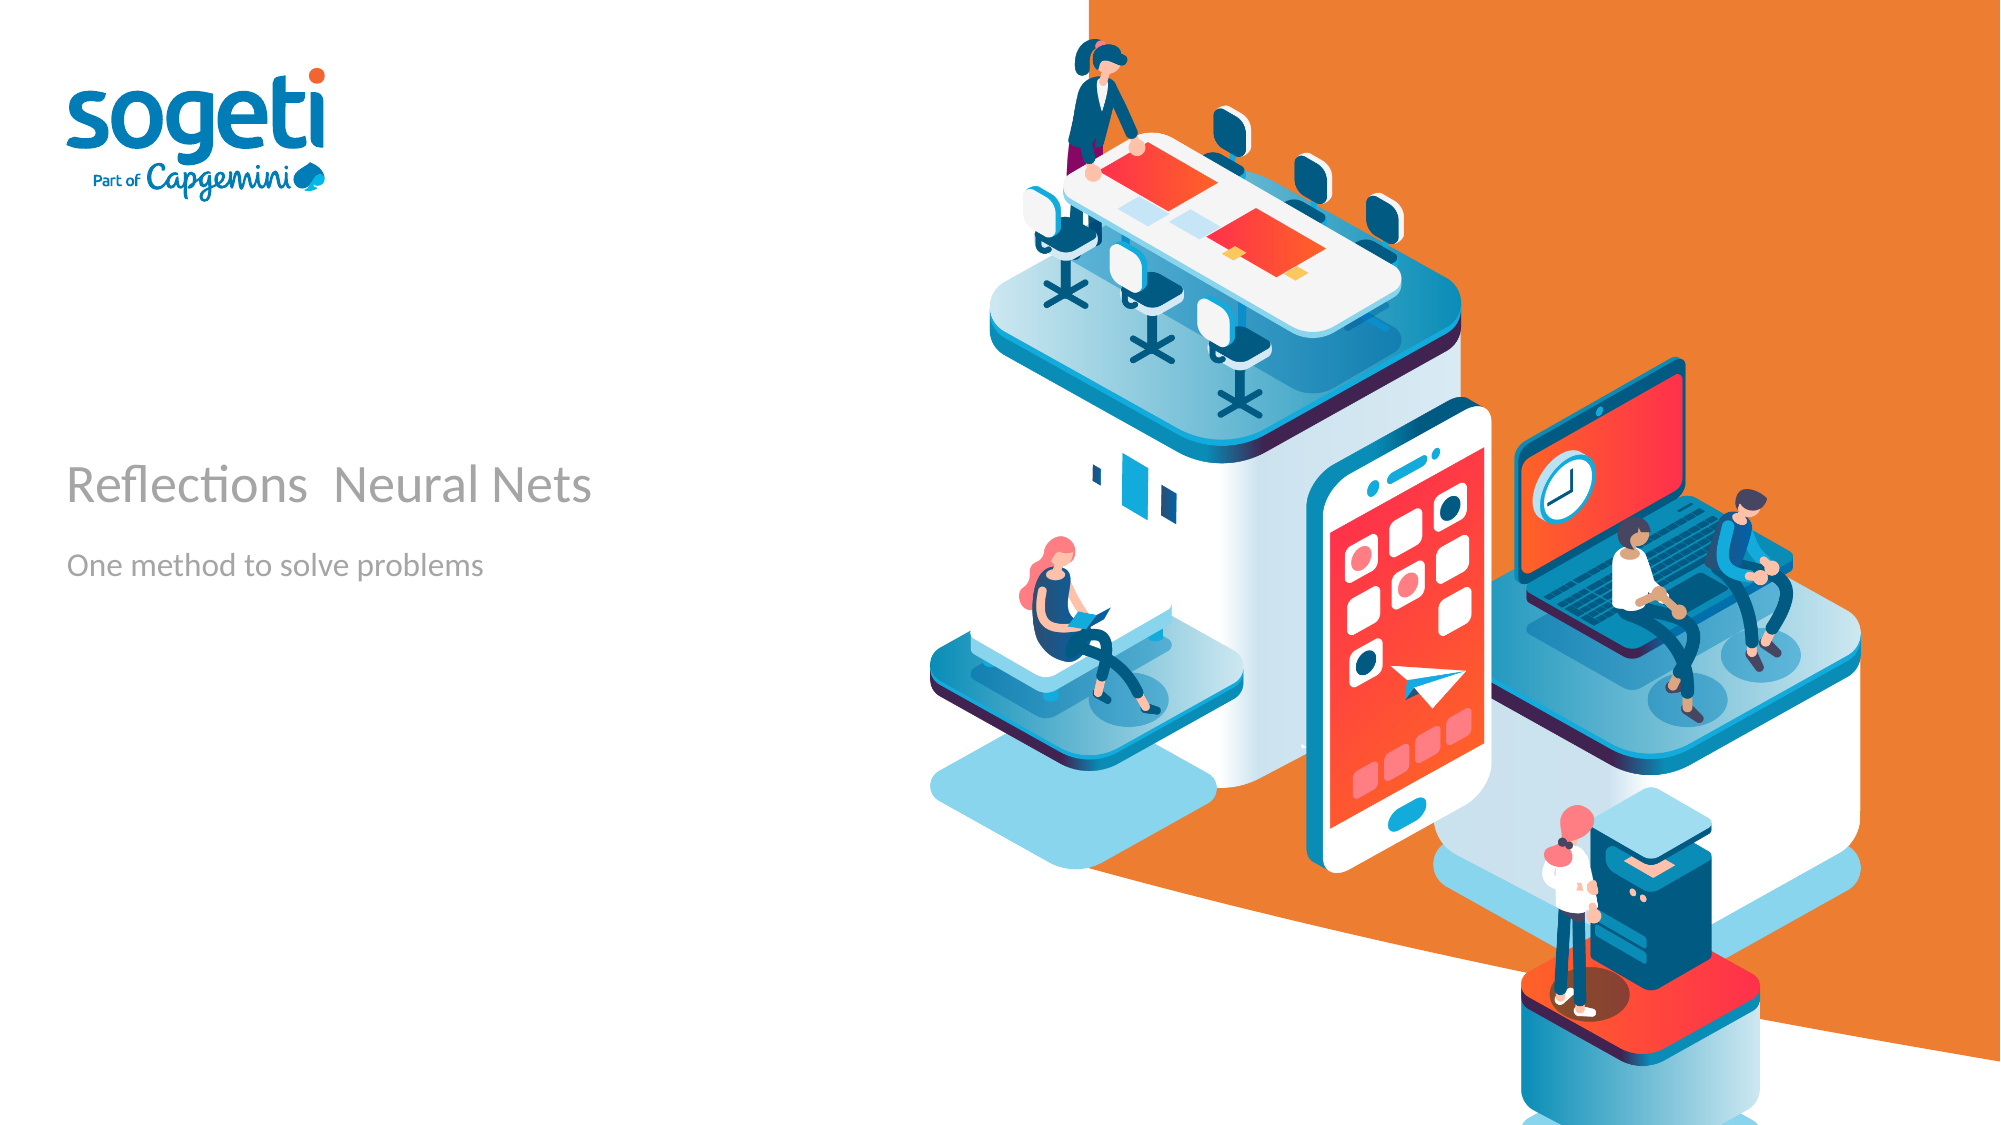

# Reflections  Neural Nets
One method to solve problems